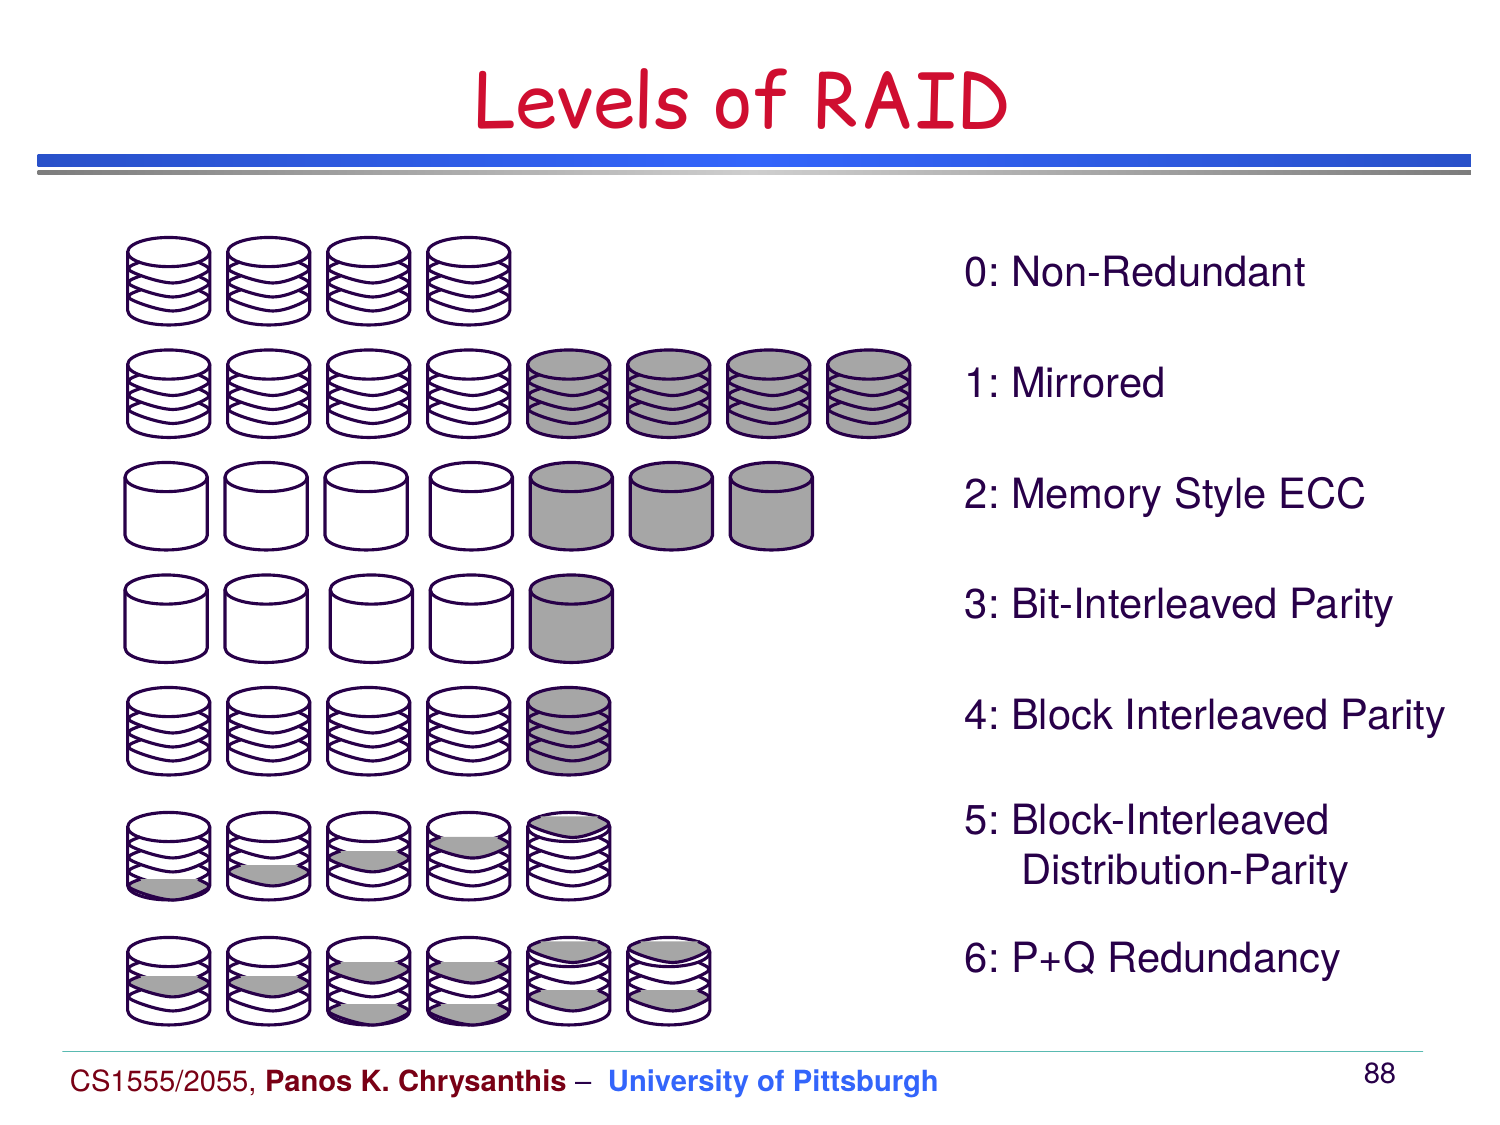

# Levels of RAID

0: Non-Redundant

1: Mirrored

2: Memory Style ECC

3: Bit-Interleaved Parity

4: Block Interleaved Parity

5: Block-Interleaved Distribution-Parity

6: P+Q Redundancy